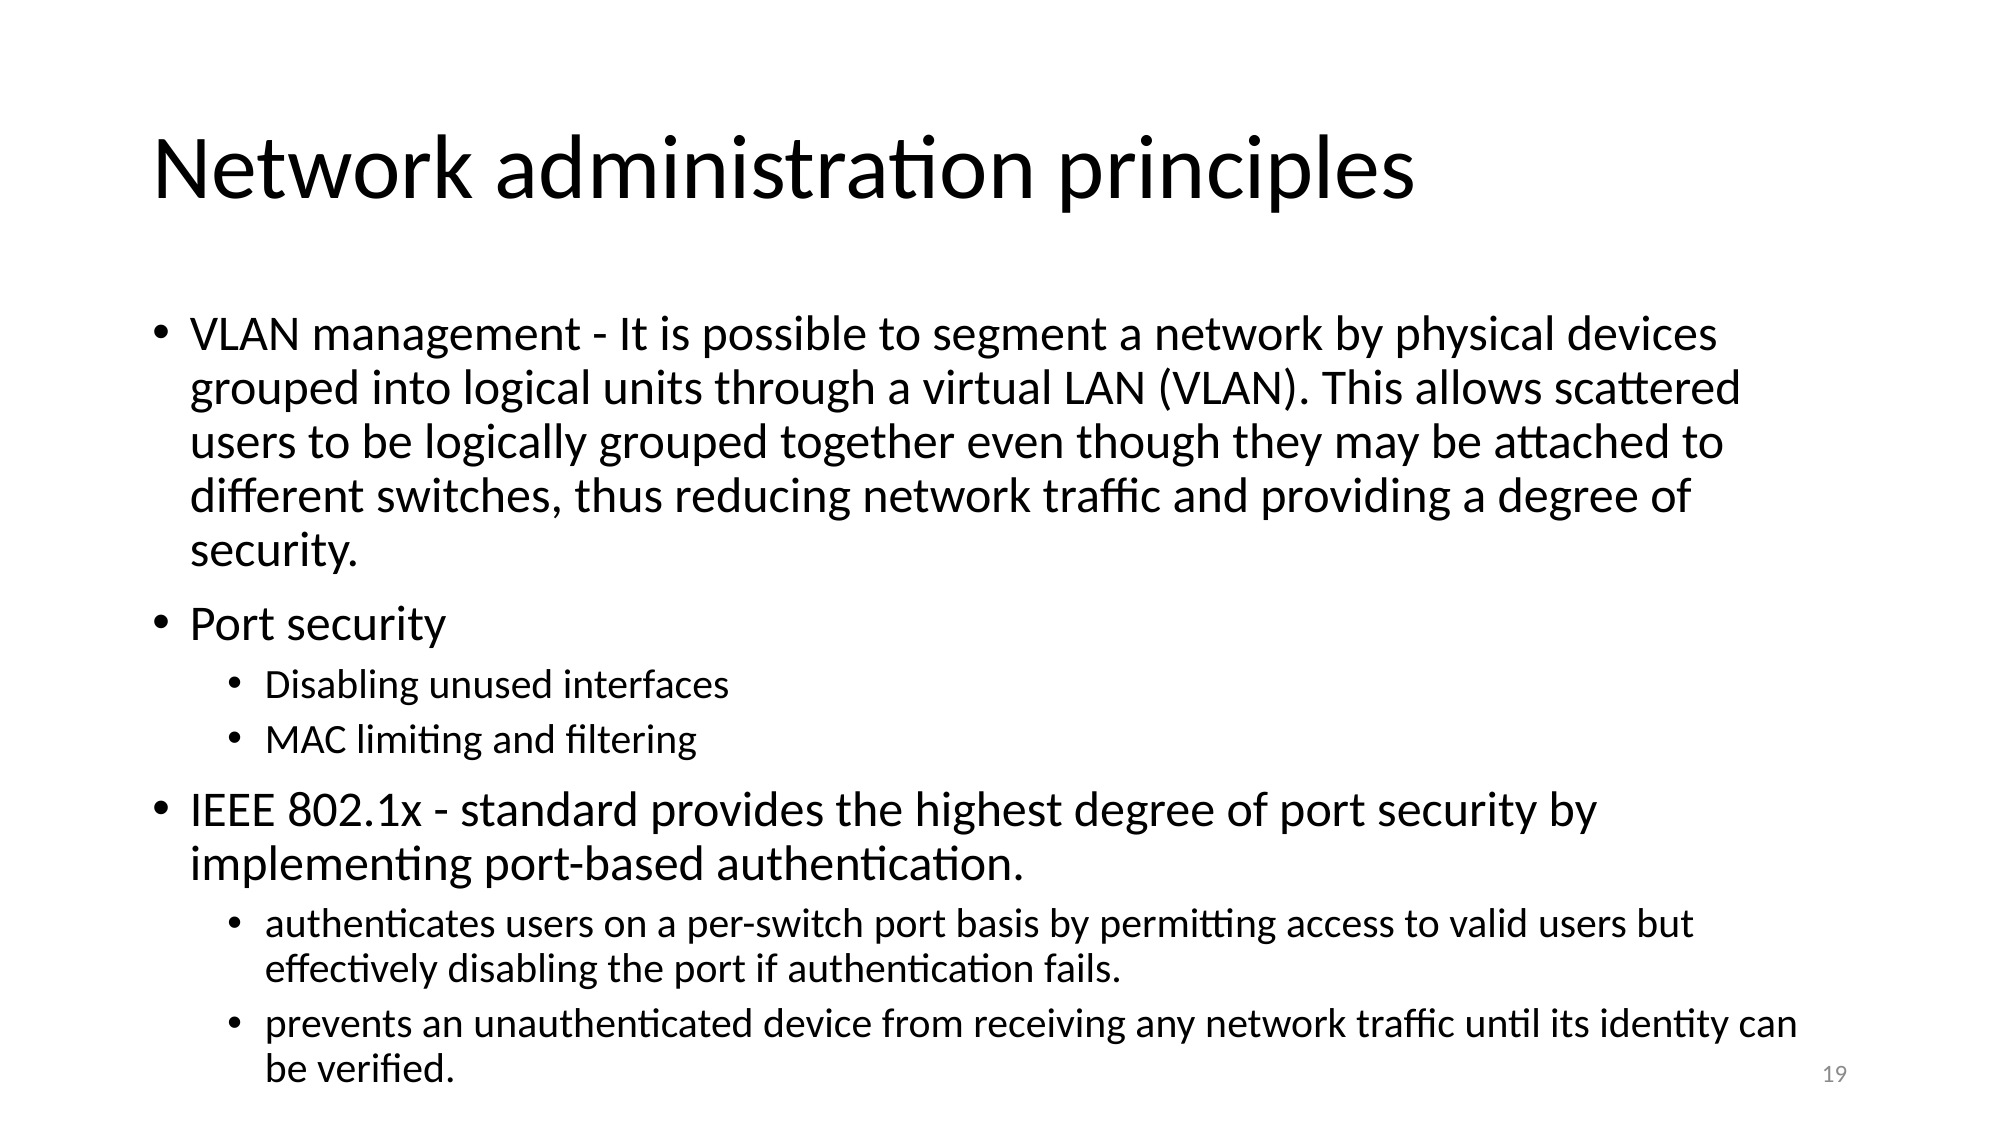

# Network administration principles
VLAN management - It is possible to segment a network by physical devices grouped into logical units through a virtual LAN (VLAN). This allows scattered users to be logically grouped together even though they may be attached to different switches, thus reducing network traffic and providing a degree of security.
Port security
Disabling unused interfaces
MAC limiting and filtering
IEEE 802.1x - standard provides the highest degree of port security by implementing port-based authentication.
authenticates users on a per-switch port basis by permitting access to valid users but effectively disabling the port if authentication fails.
prevents an unauthenticated device from receiving any network traffic until its identity can be verified.

19